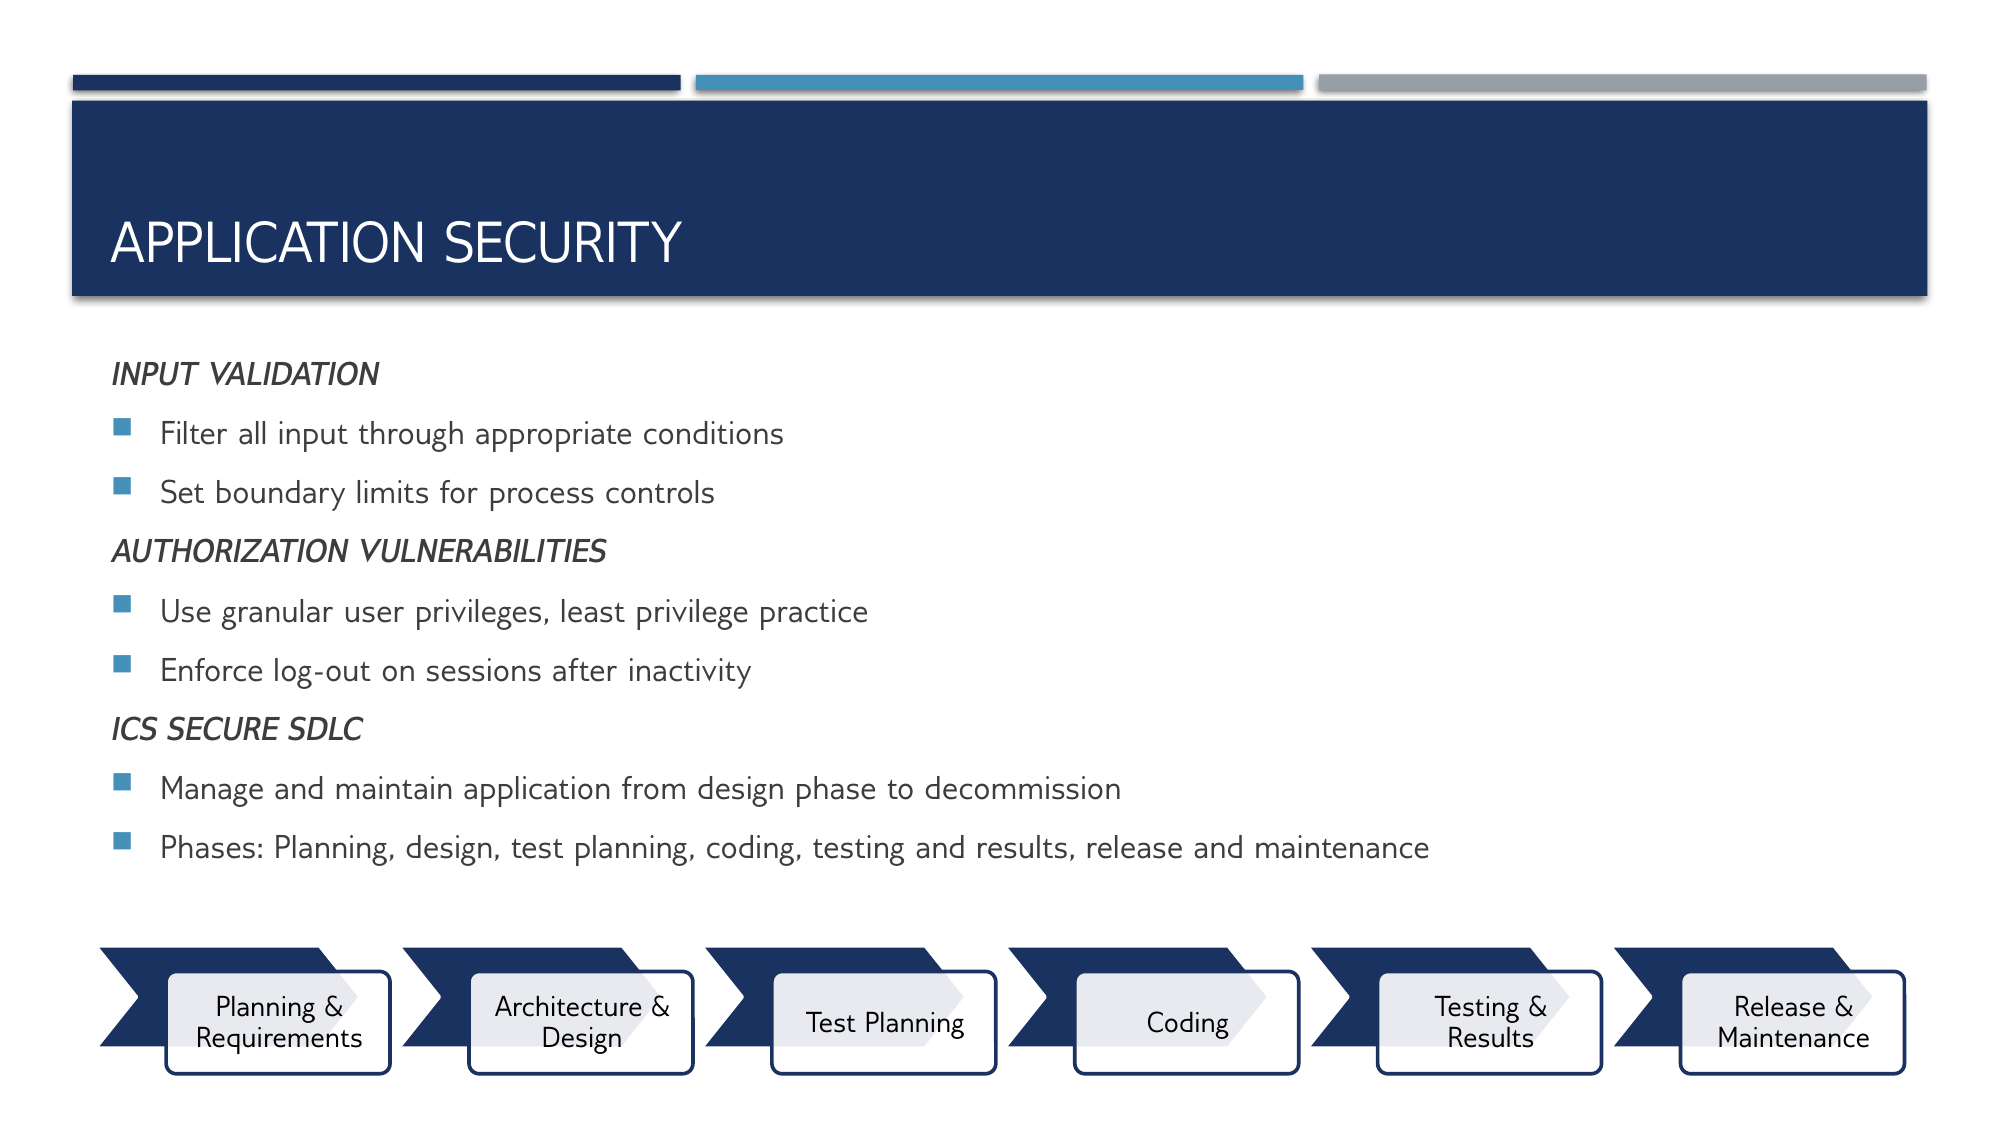

# APPLICATION SECURITY
INPUT VALIDATION
Filter all input through appropriate conditions
Set boundary limits for process controls
AUTHORIZATION VULNERABILITIES
Use granular user privileges, least privilege practice
Enforce log-out on sessions after inactivity
ICS SECURE SDLC
Manage and maintain application from design phase to decommission
Phases: Planning, design, test planning, coding, testing and results, release and maintenance
Planning & Requirements
Architecture & Design
Test Planning
Coding
Testing & Results
Release & Maintenance